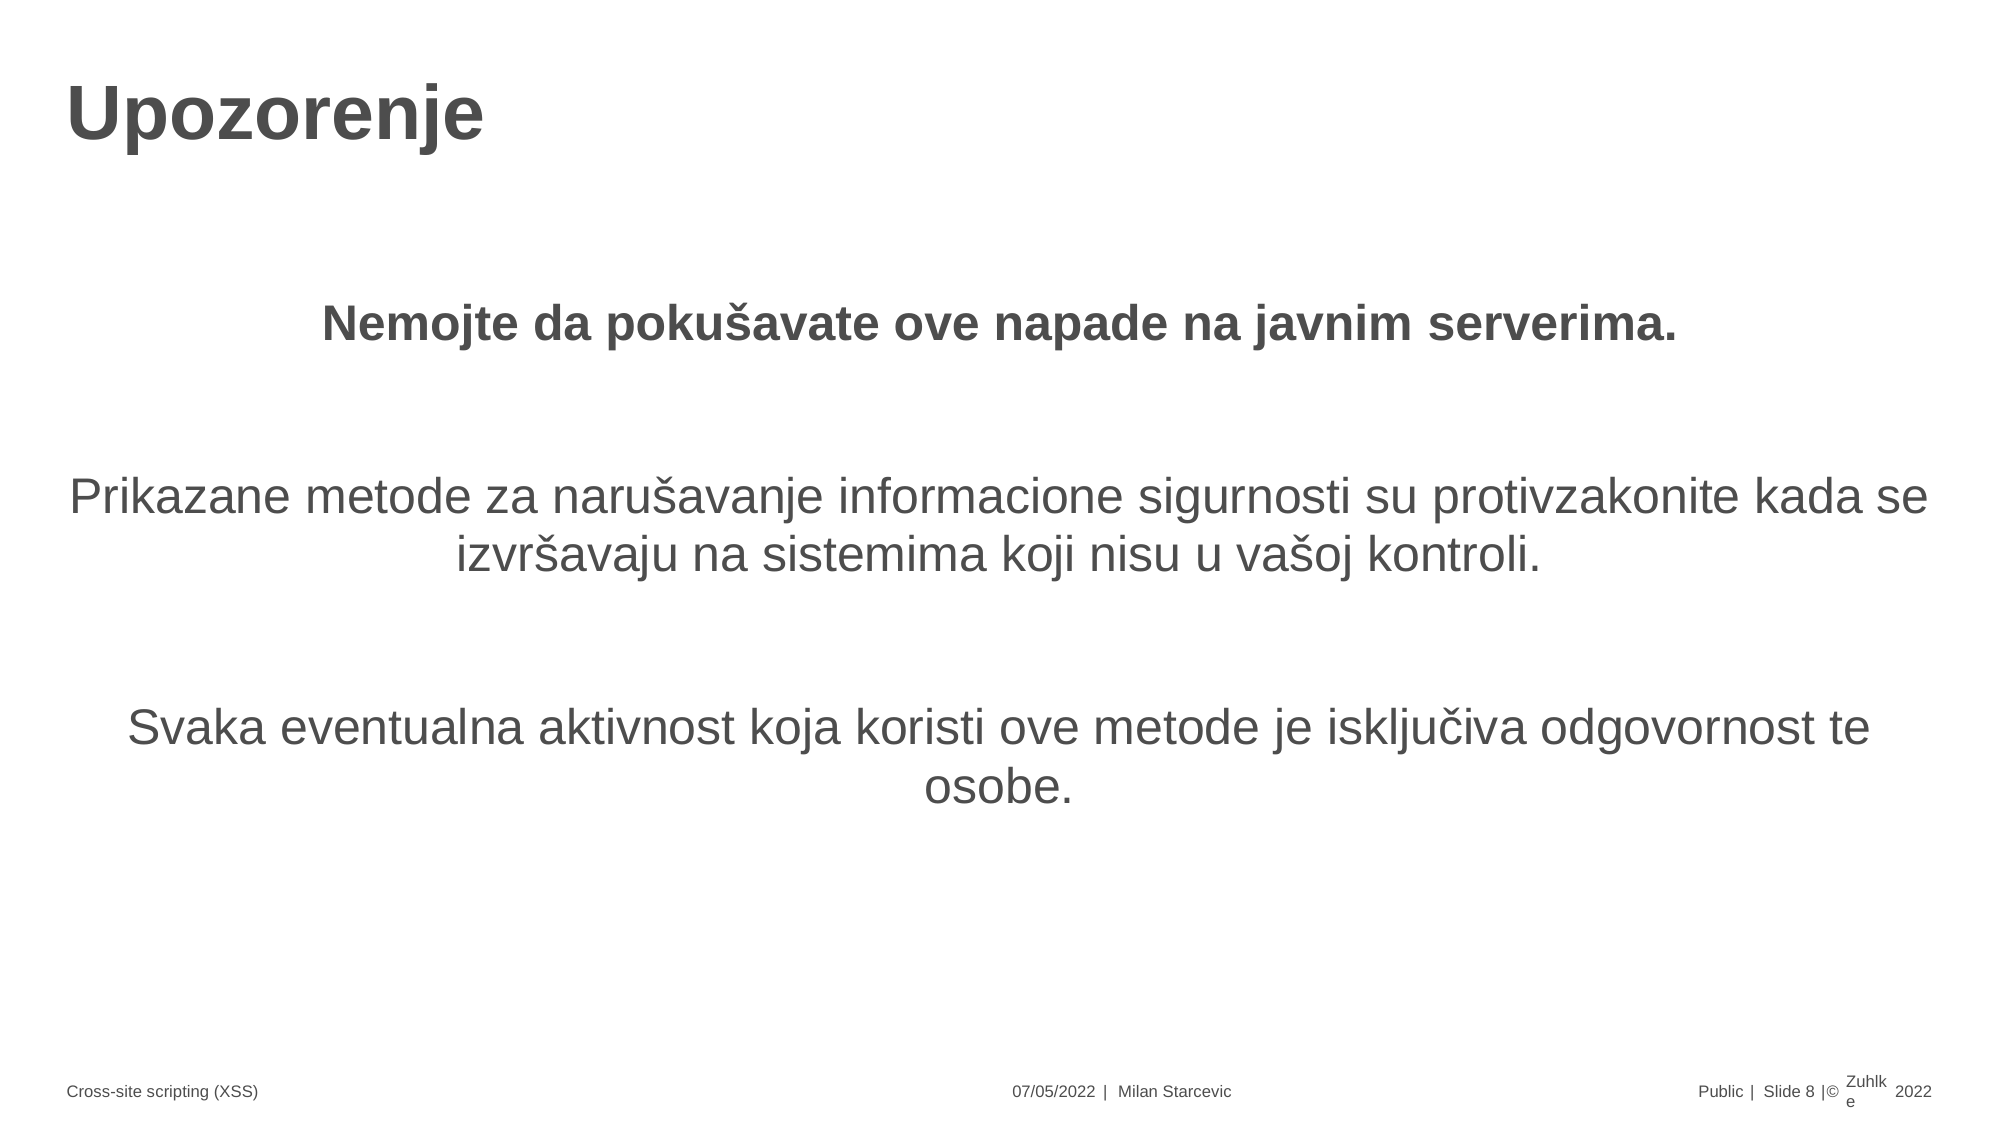

# Upozorenje

Nemojte da pokušavate ove napade na javnim serverima.

Prikazane metode za narušavanje informacione sigurnosti su protivzakonite kada se izvršavaju na sistemima koji nisu u vašoj kontroli.

Svaka eventualna aktivnost koja koristi ove metode je isključiva odgovornost te osobe.